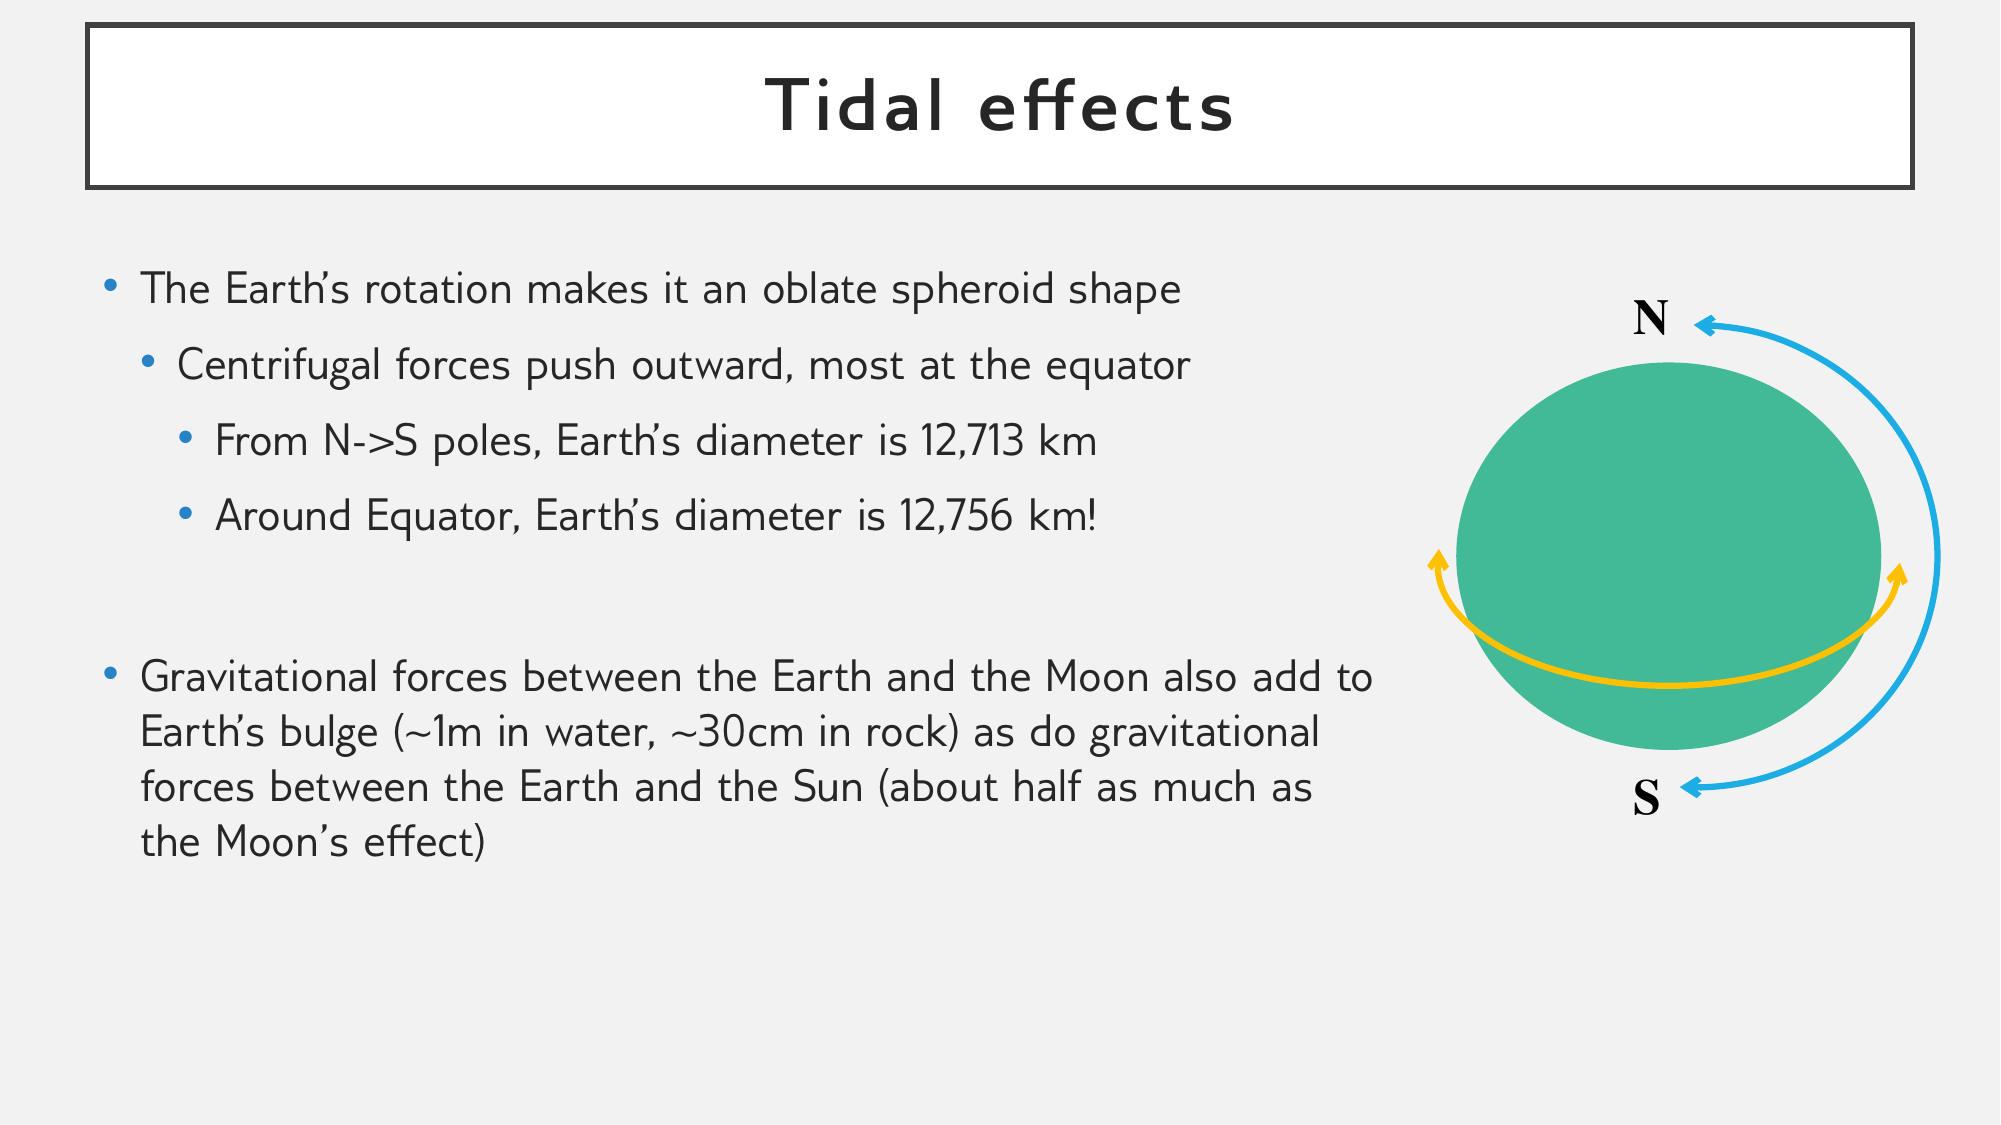

# Tidal effects
The Earth’s rotation makes it an oblate spheroid shape
Centrifugal forces push outward, most at the equator
From N->S poles, Earth’s diameter is 12,713 km
Around Equator, Earth’s diameter is 12,756 km!

Gravitational forces between the Earth and the Moon also add to Earth’s bulge (~1m in water, ~30cm in rock) as do gravitational forces between the Earth and the Sun (about half as much as the Moon’s effect)
N

S